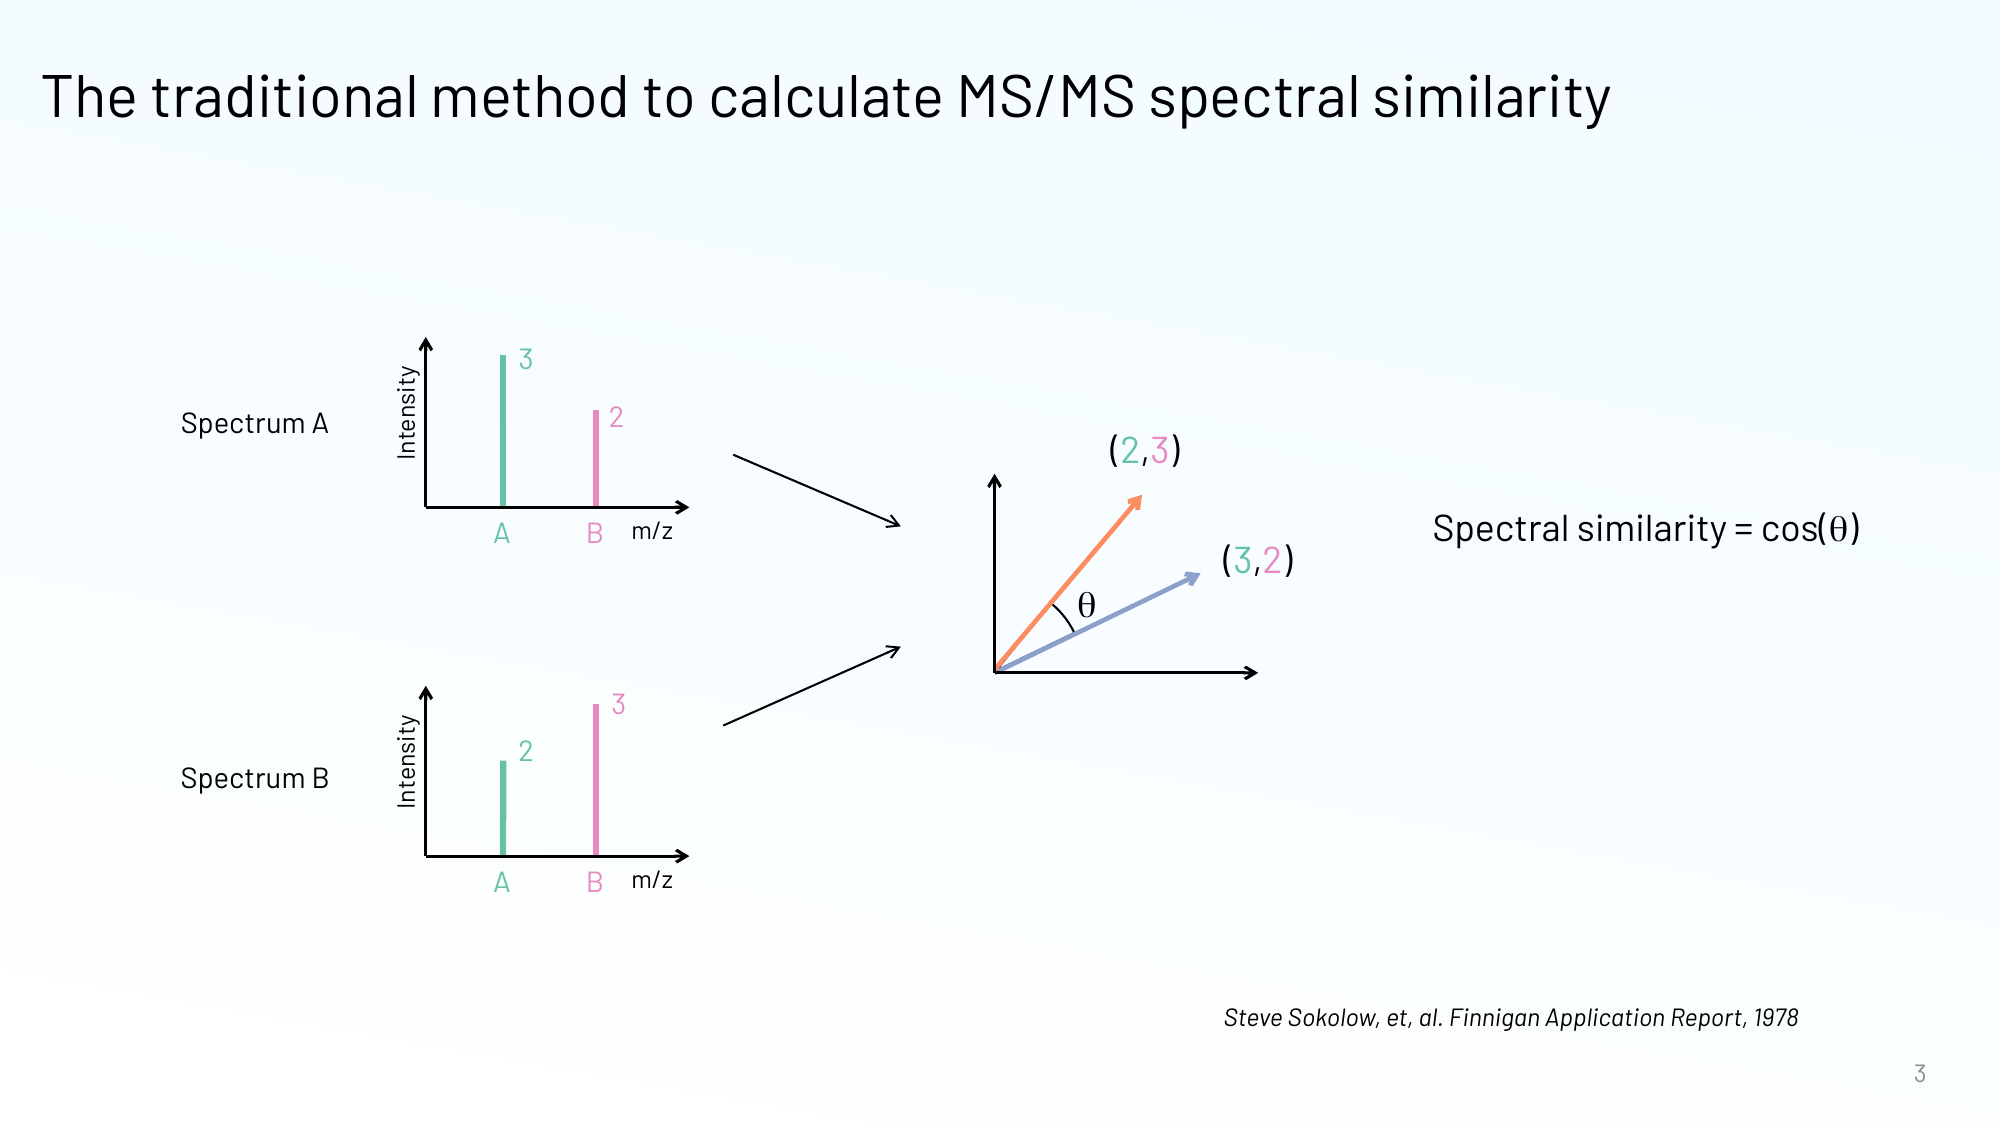

# The traditional method to calculate MS/MS spectral similarity
3
2
Intensity
B
m/z
A
Spectrum A
3
2
Intensity
B
m/z
A
Spectrum B
(2,3)
Spectral similarity = cos(θ)
(3,2)
θ

Steve Sokolow, et, al. Finnigan Application Report, 1978
3